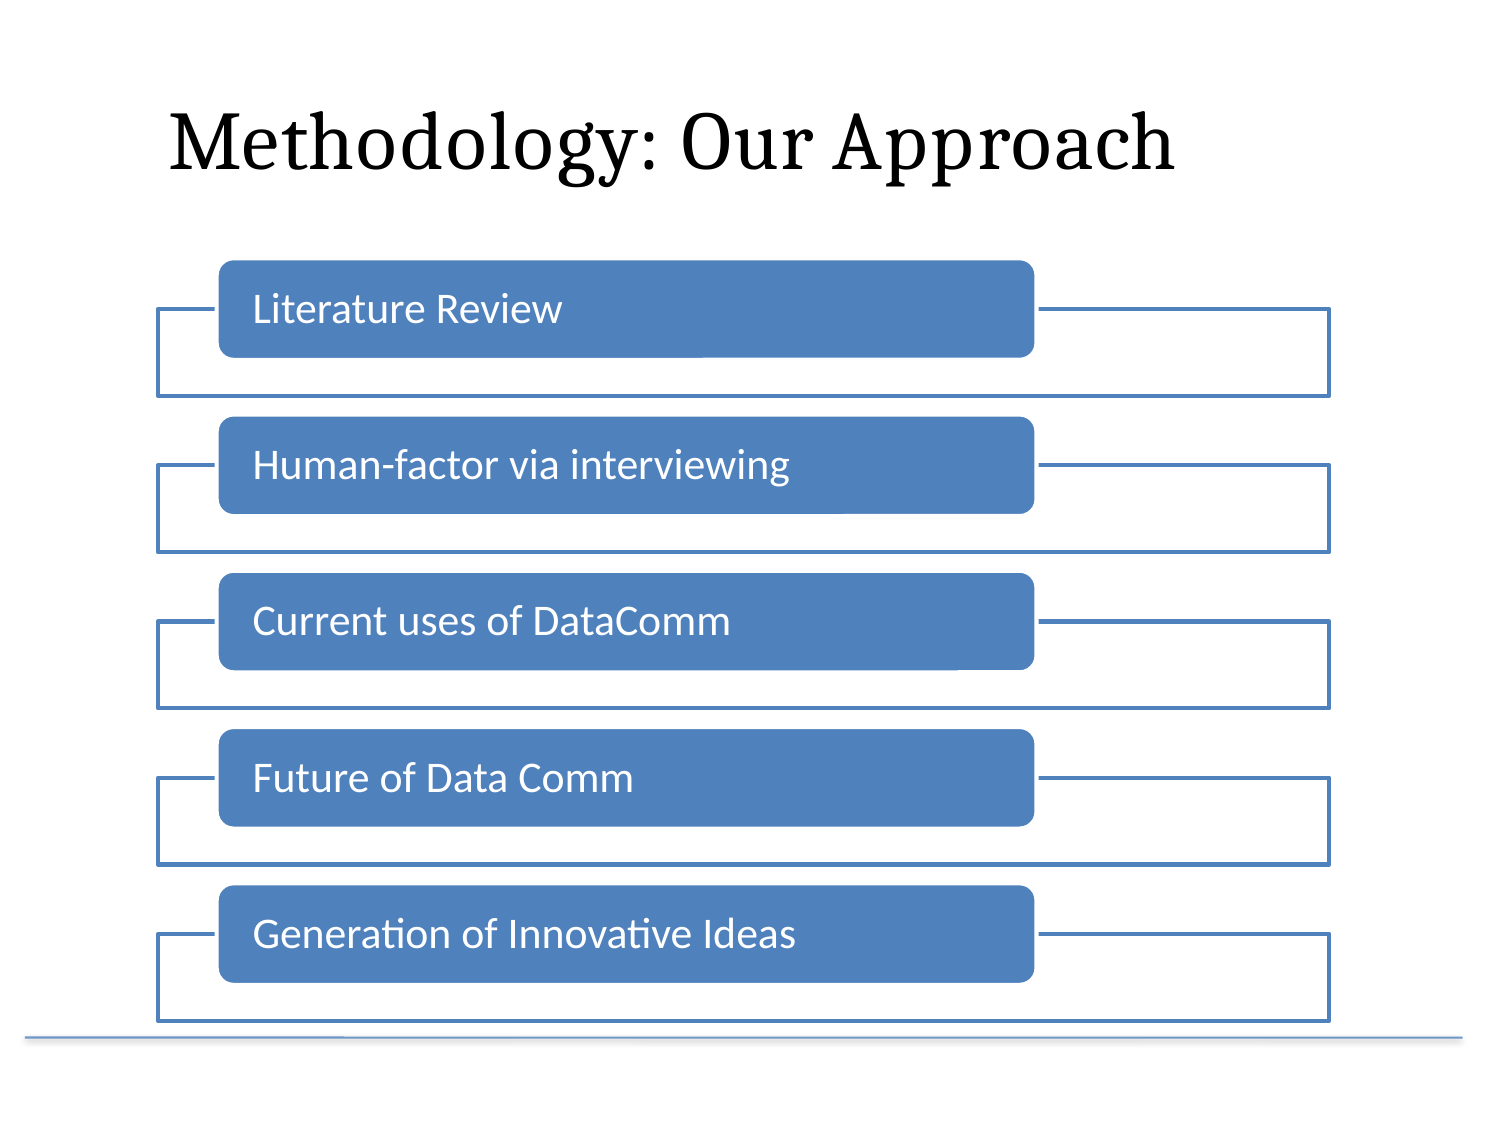

Methodology: Our Approach
Literature Review
Human-factor via interviewing
Current uses of DataComm
Future of Data Comm
Generation of Innovative Ideas